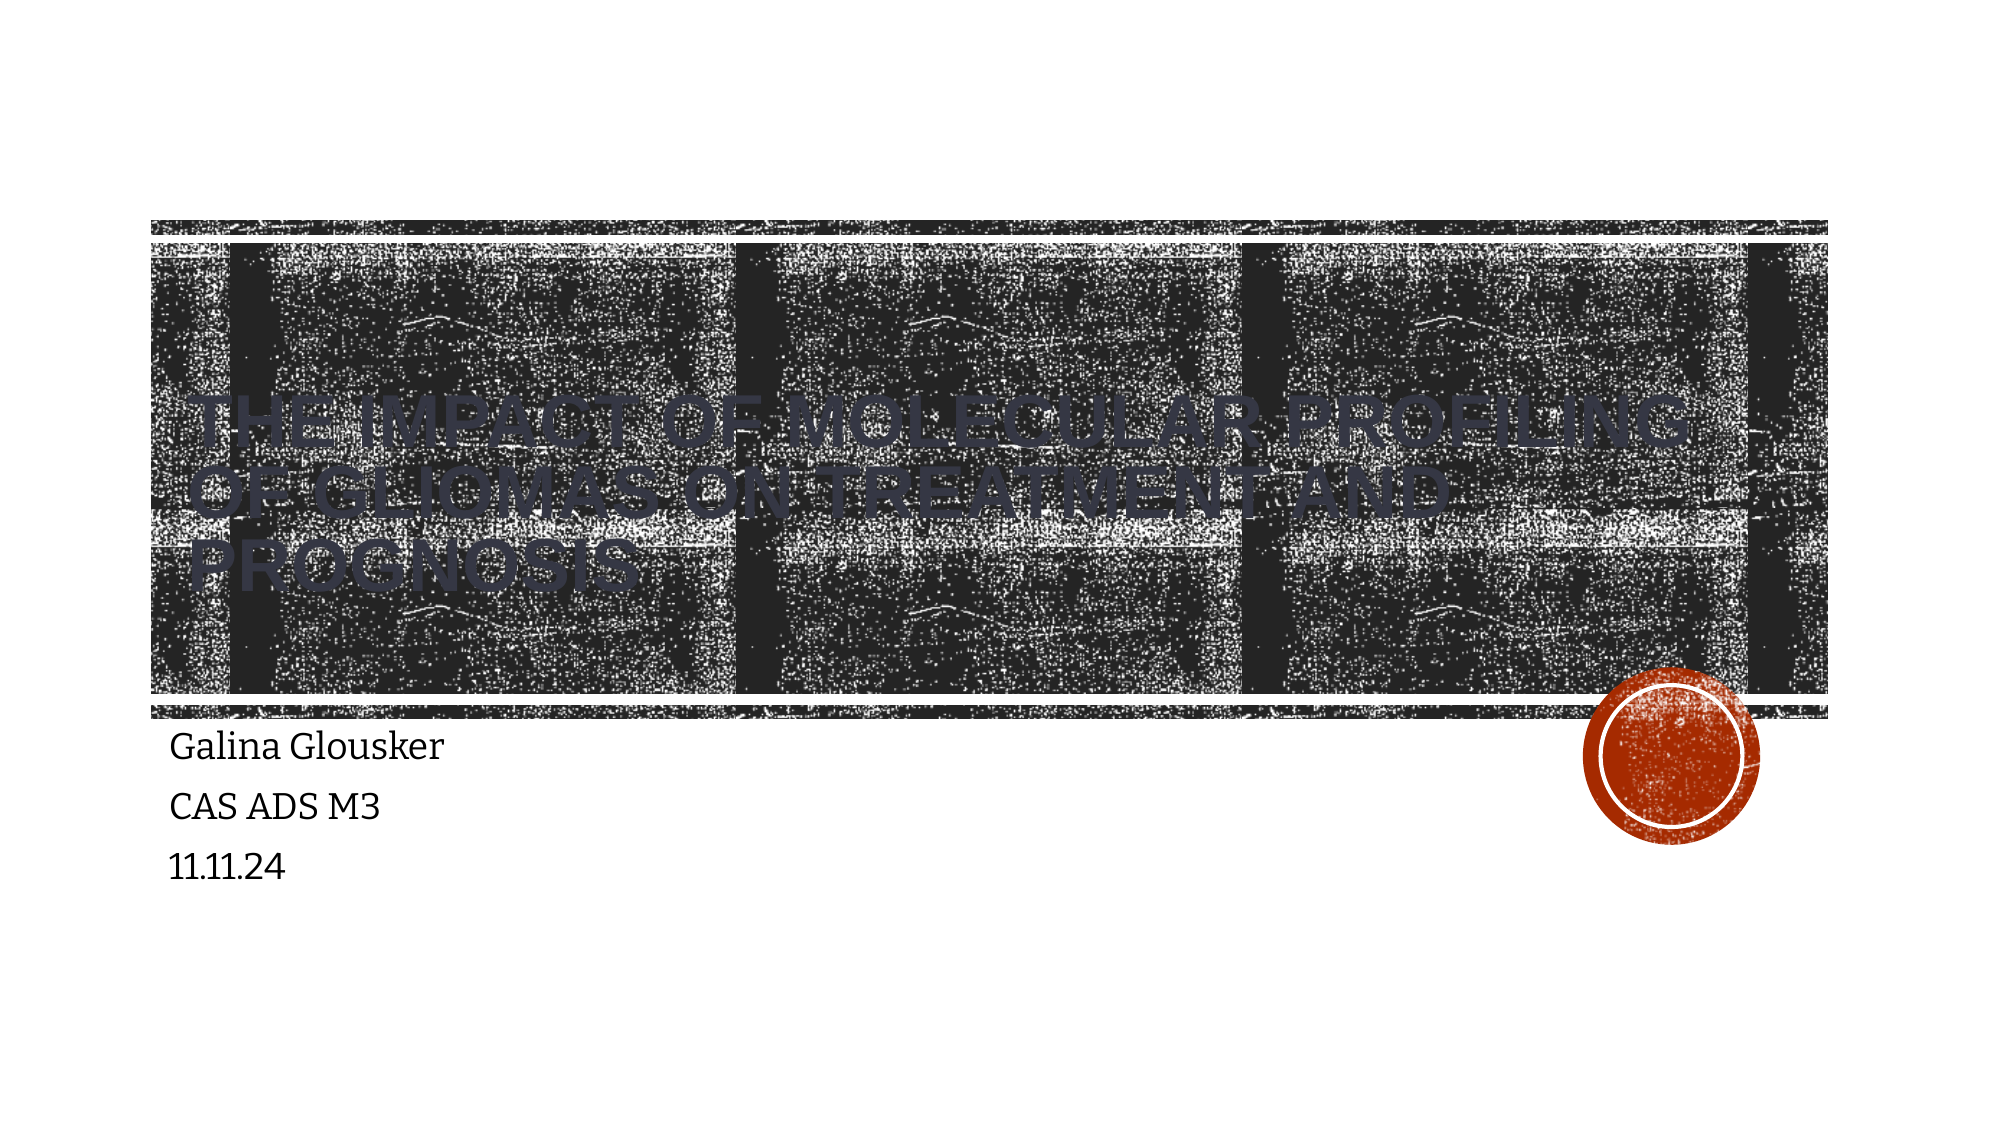

# The impact of molecular profiling of gliomas on treatment and prognosis
Galina Glousker
CAS ADS M3
11.11.24